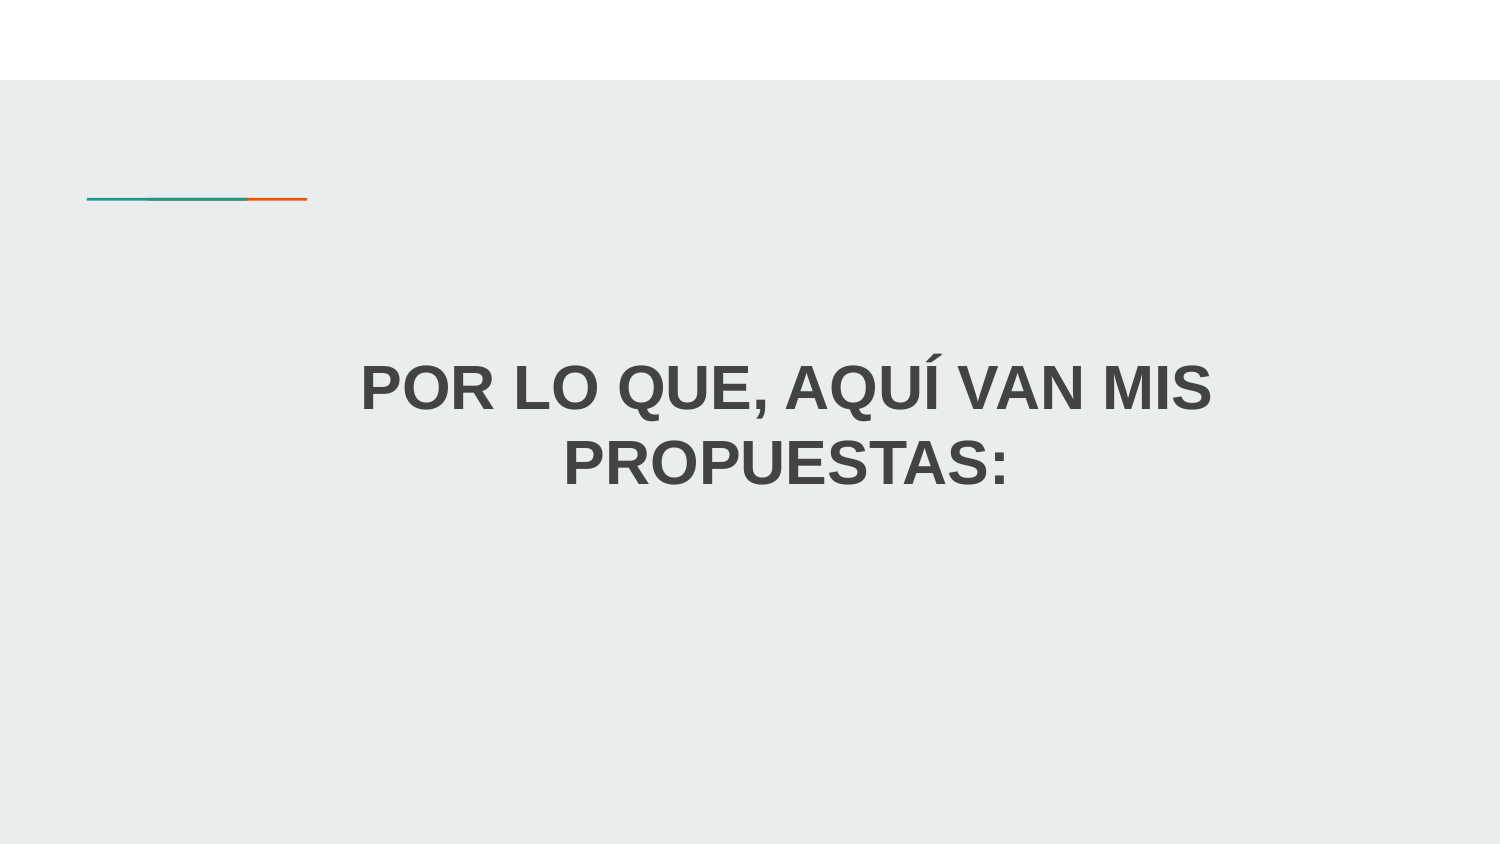

POR LO QUE, AQUÍ VAN MIS PROPUESTAS: